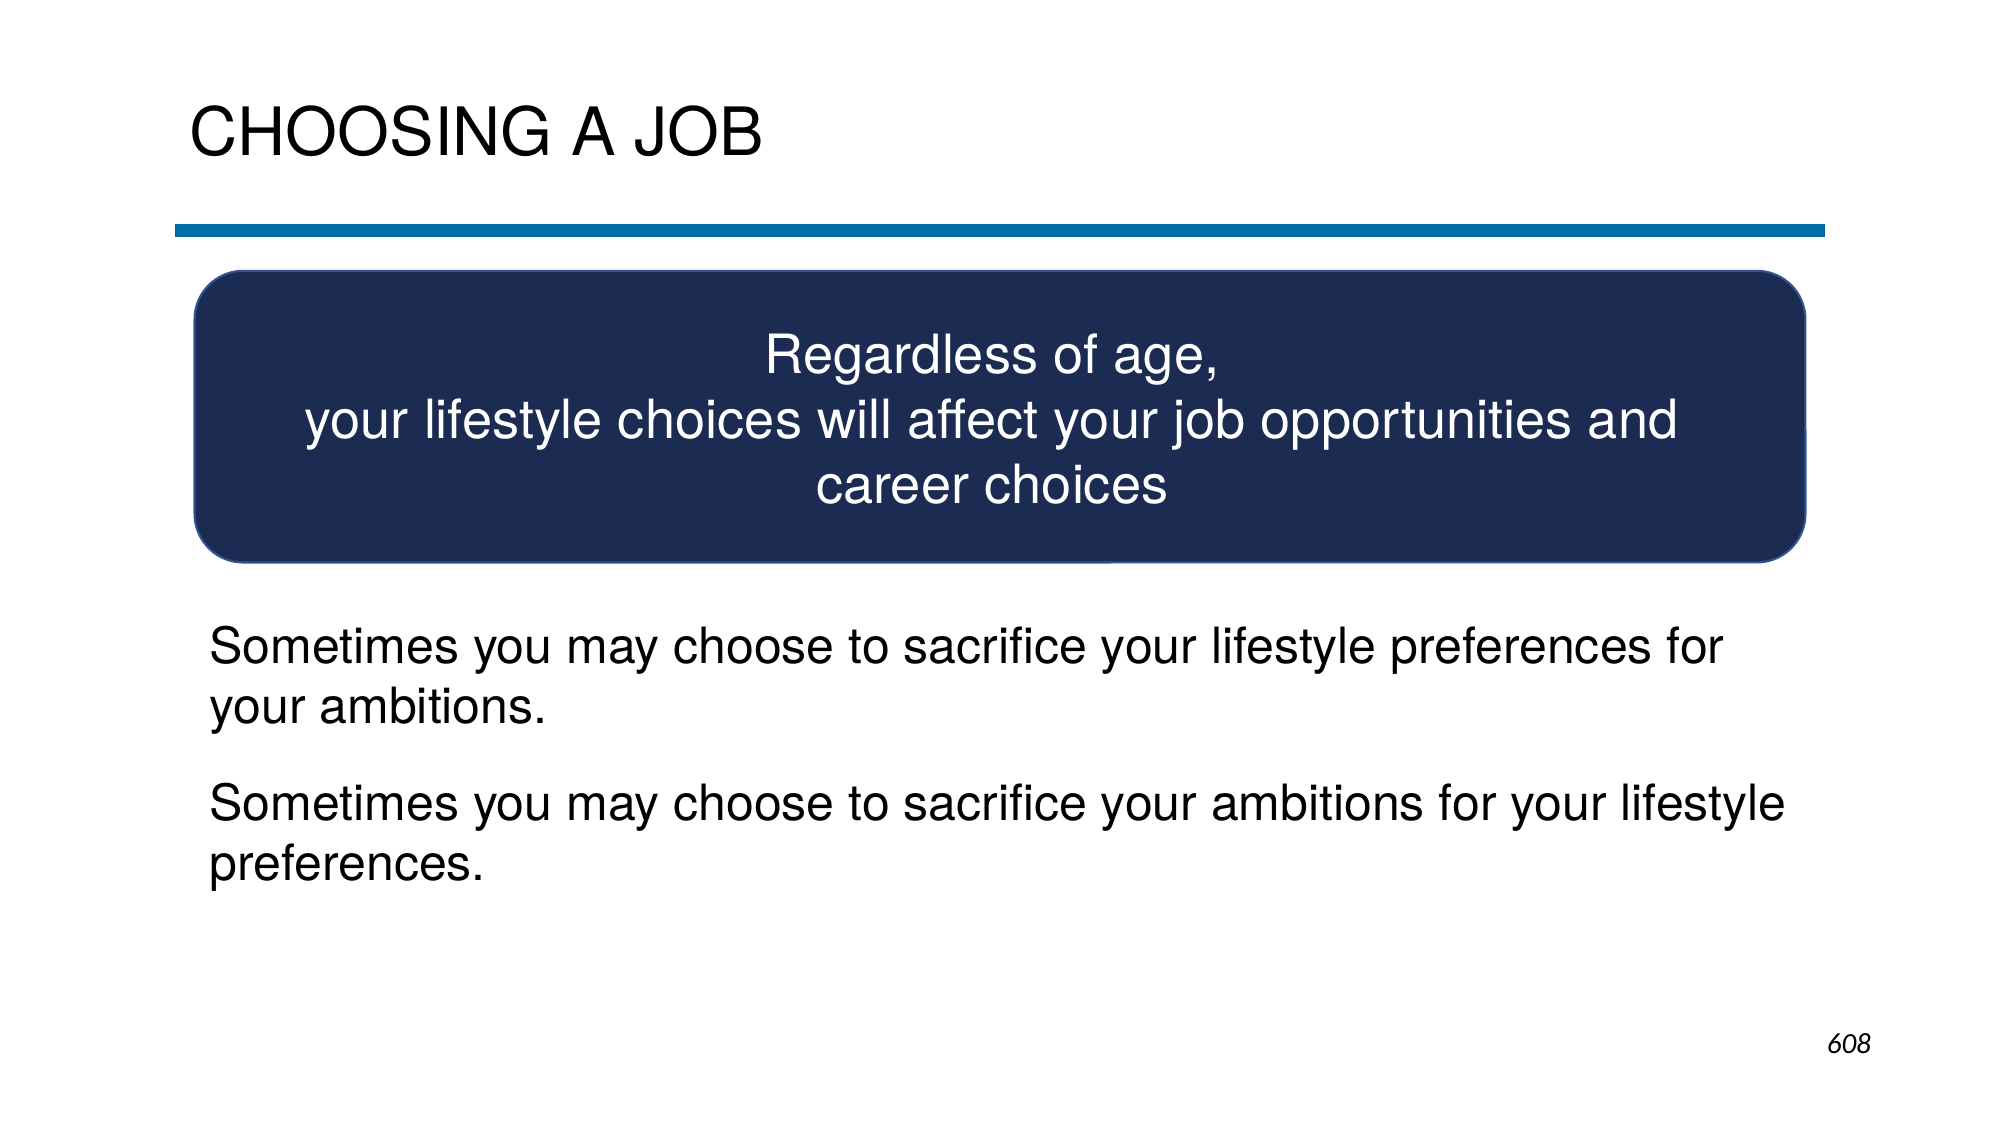

# Choosing a job
Regardless of age,
your lifestyle choices will affect your job opportunities and
career choices

Sometimes you may choose to sacrifice your lifestyle preferences for your ambitions.
Sometimes you may choose to sacrifice your ambitions for your lifestyle preferences.

1-608